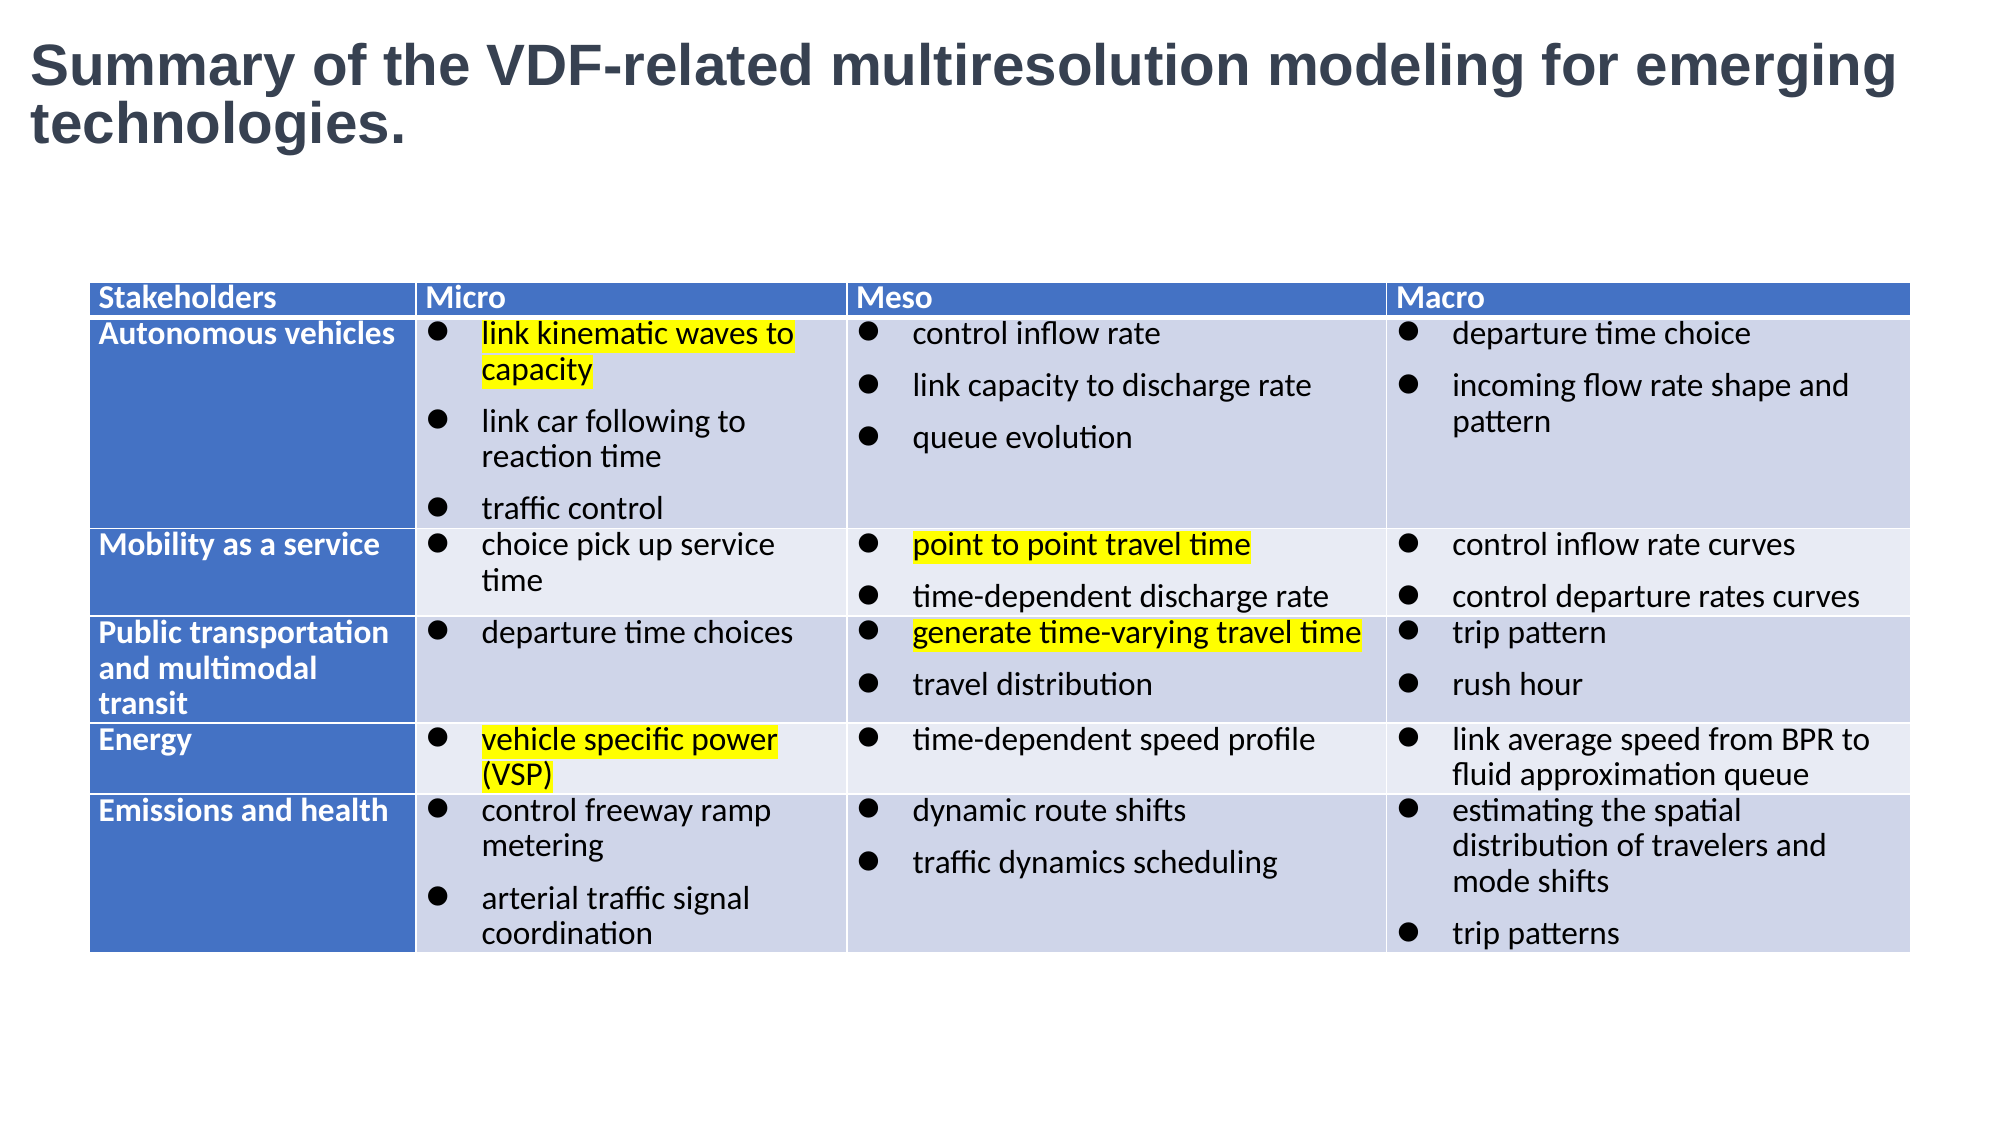

Summary of the VDF-related multiresolution modeling for emerging technologies.
| Stakeholders | Micro | Meso | Macro |
| --- | --- | --- | --- |
| Autonomous vehicles | link kinematic waves to capacity link car following to reaction time traffic control | control inflow rate link capacity to discharge rate queue evolution | departure time choice incoming flow rate shape and pattern |
| Mobility as a service | choice pick up service time | point to point travel time time-dependent discharge rate | control inflow rate curves control departure rates curves |
| Public transportation and multimodal transit | departure time choices | generate time-varying travel time travel distribution | trip pattern rush hour |
| Energy | vehicle specific power (VSP) | time-dependent speed profile | link average speed from BPR to fluid approximation queue |
| Emissions and health | control freeway ramp metering arterial traffic signal coordination | dynamic route shifts traffic dynamics scheduling | estimating the spatial distribution of travelers and mode shifts trip patterns |